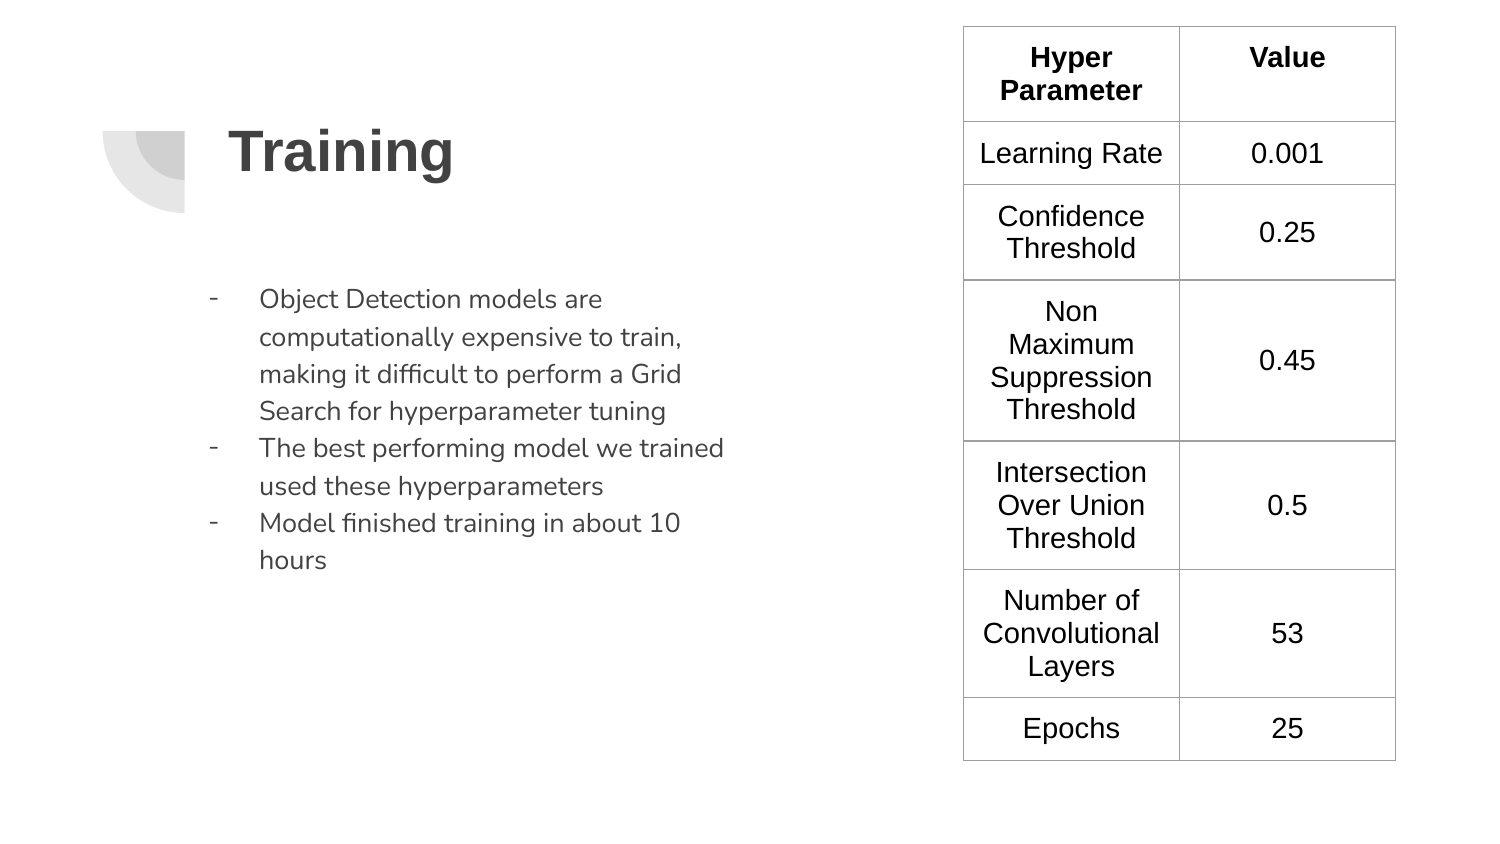

| Hyper Parameter | Value |
| --- | --- |
| Learning Rate | 0.001 |
| Confidence Threshold | 0.25 |
| Non Maximum Suppression Threshold | 0.45 |
| Intersection Over Union Threshold | 0.5 |
| Number of Convolutional Layers | 53 |
| Epochs | 25 |
# Training
Object Detection models are computationally expensive to train, making it difficult to perform a Grid Search for hyperparameter tuning
The best performing model we trained used these hyperparameters
Model finished training in about 10 hours